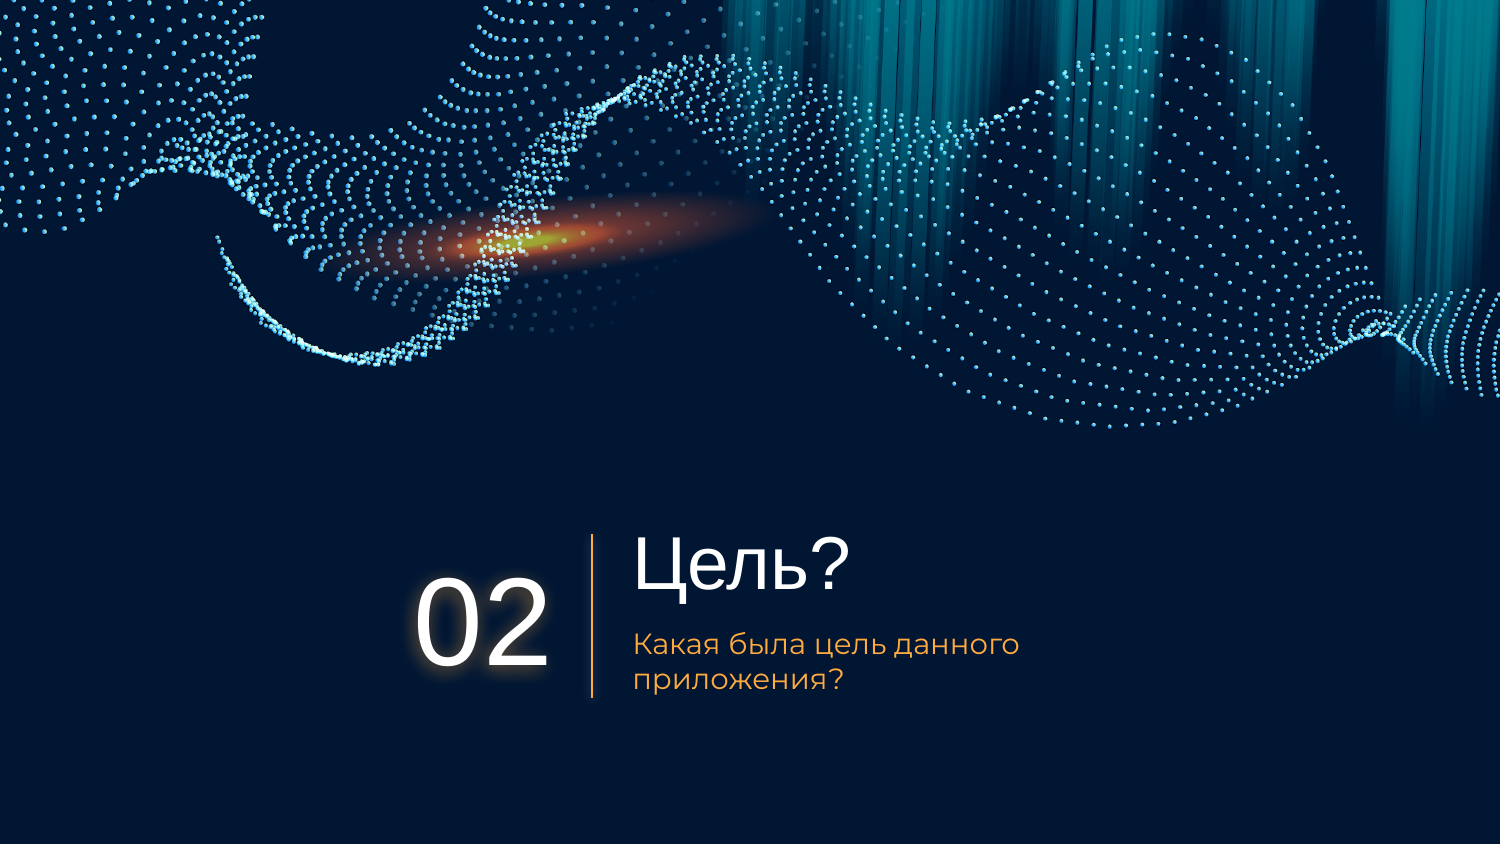

# Цель?
02
Какая была цель данного приложения?